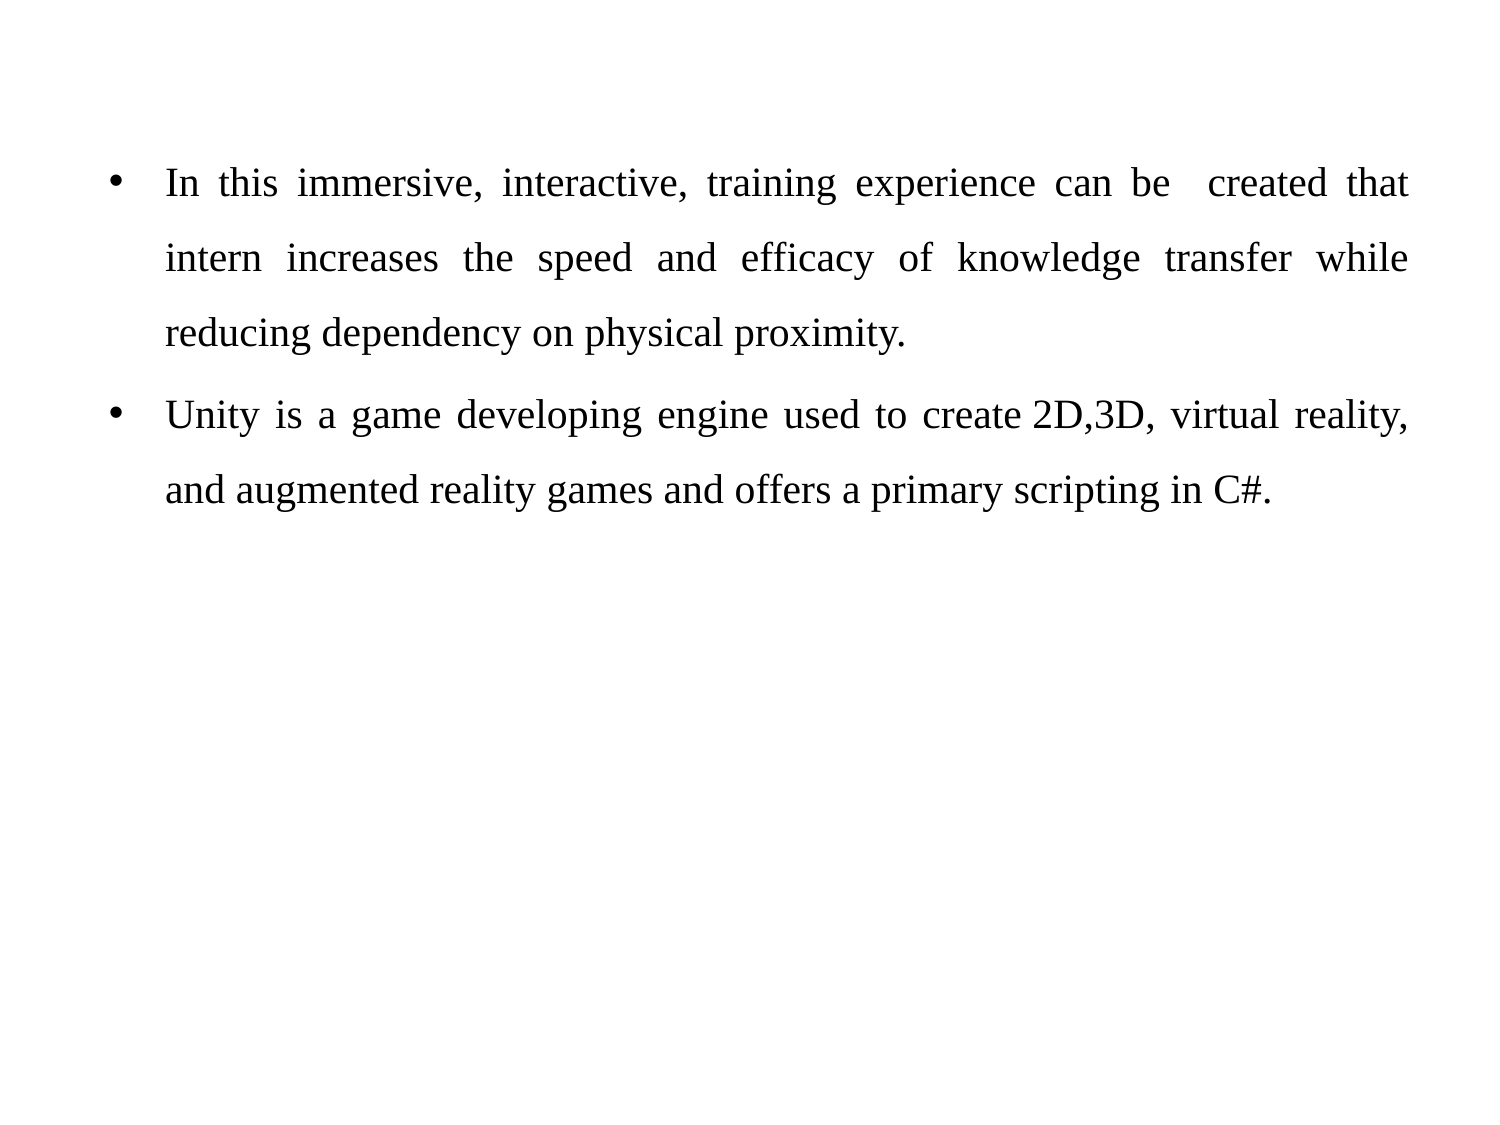

In this immersive, interactive, training experience can be  created that intern increases the speed and efficacy of knowledge transfer while reducing dependency on physical proximity.
Unity is a game developing engine used to create 2D,3D, virtual reality, and augmented reality games and offers a primary scripting in C#.